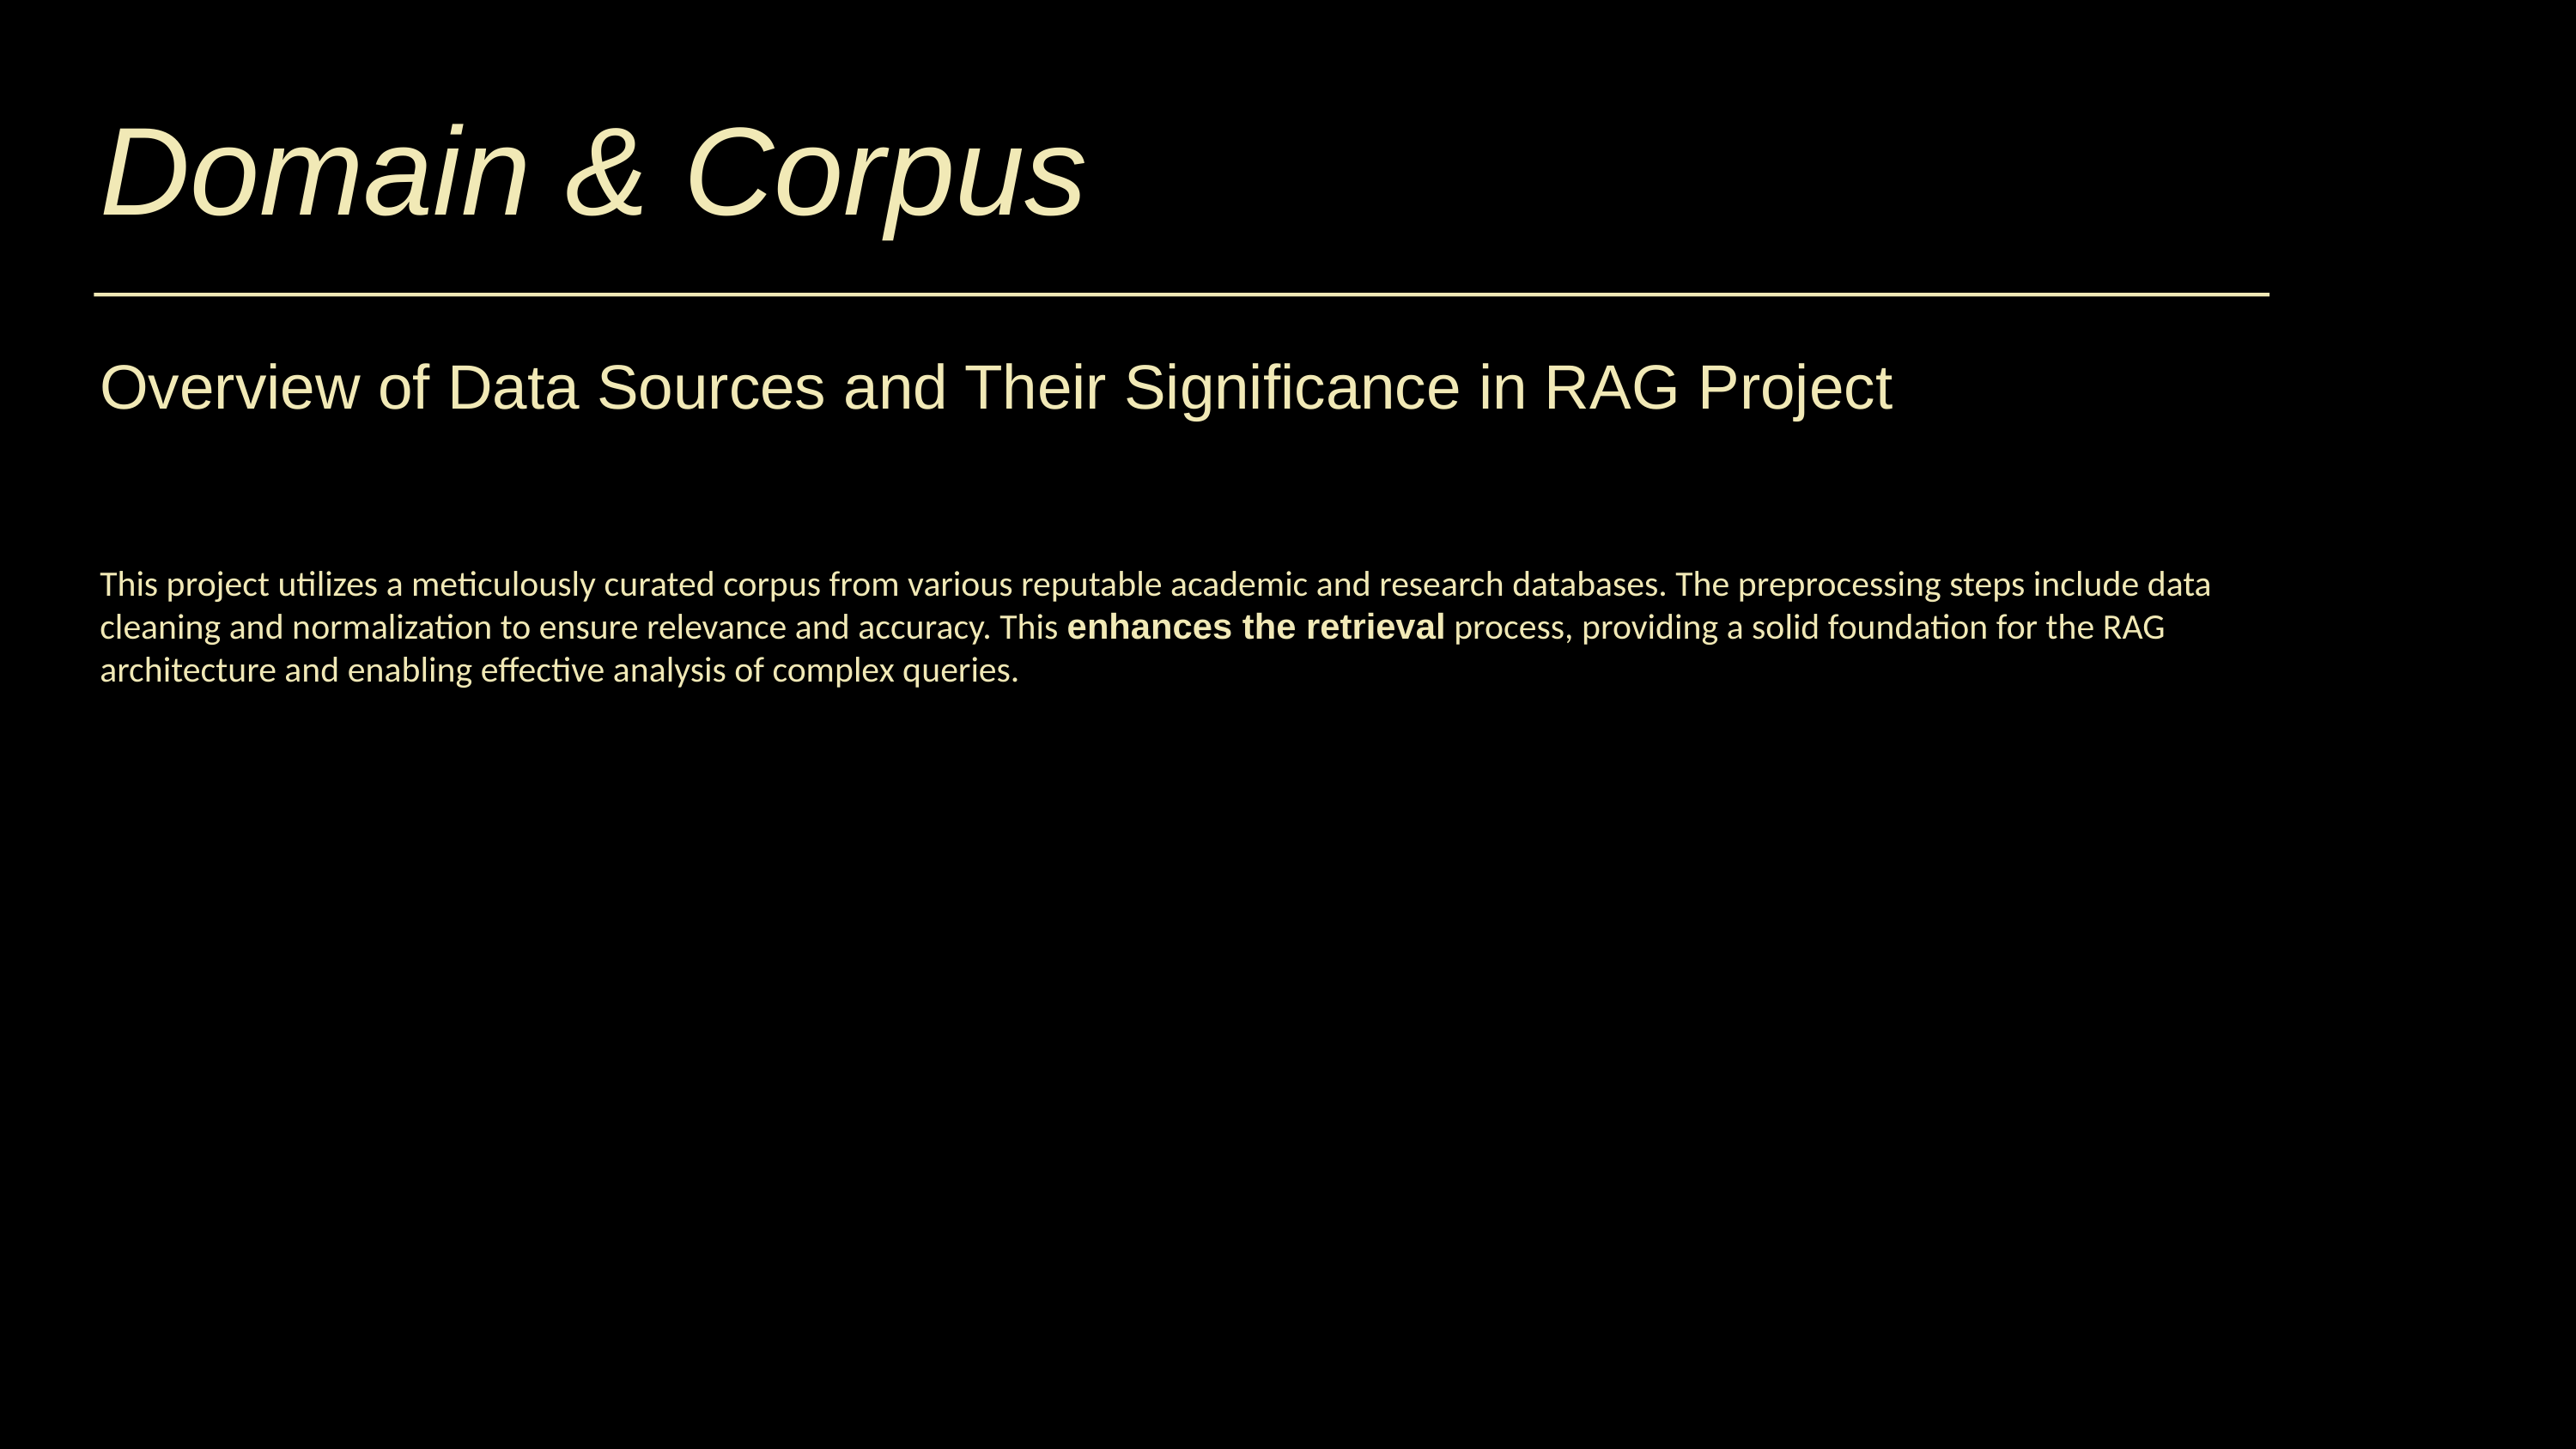

Domain & Corpus

Overview of Data Sources and Their Significance in RAG Project
This project utilizes a meticulously curated corpus from various reputable academic and research databases. The preprocessing steps include data cleaning and normalization to ensure relevance and accuracy. This enhances the retrieval process, providing a solid foundation for the RAG architecture and enabling effective analysis of complex queries.